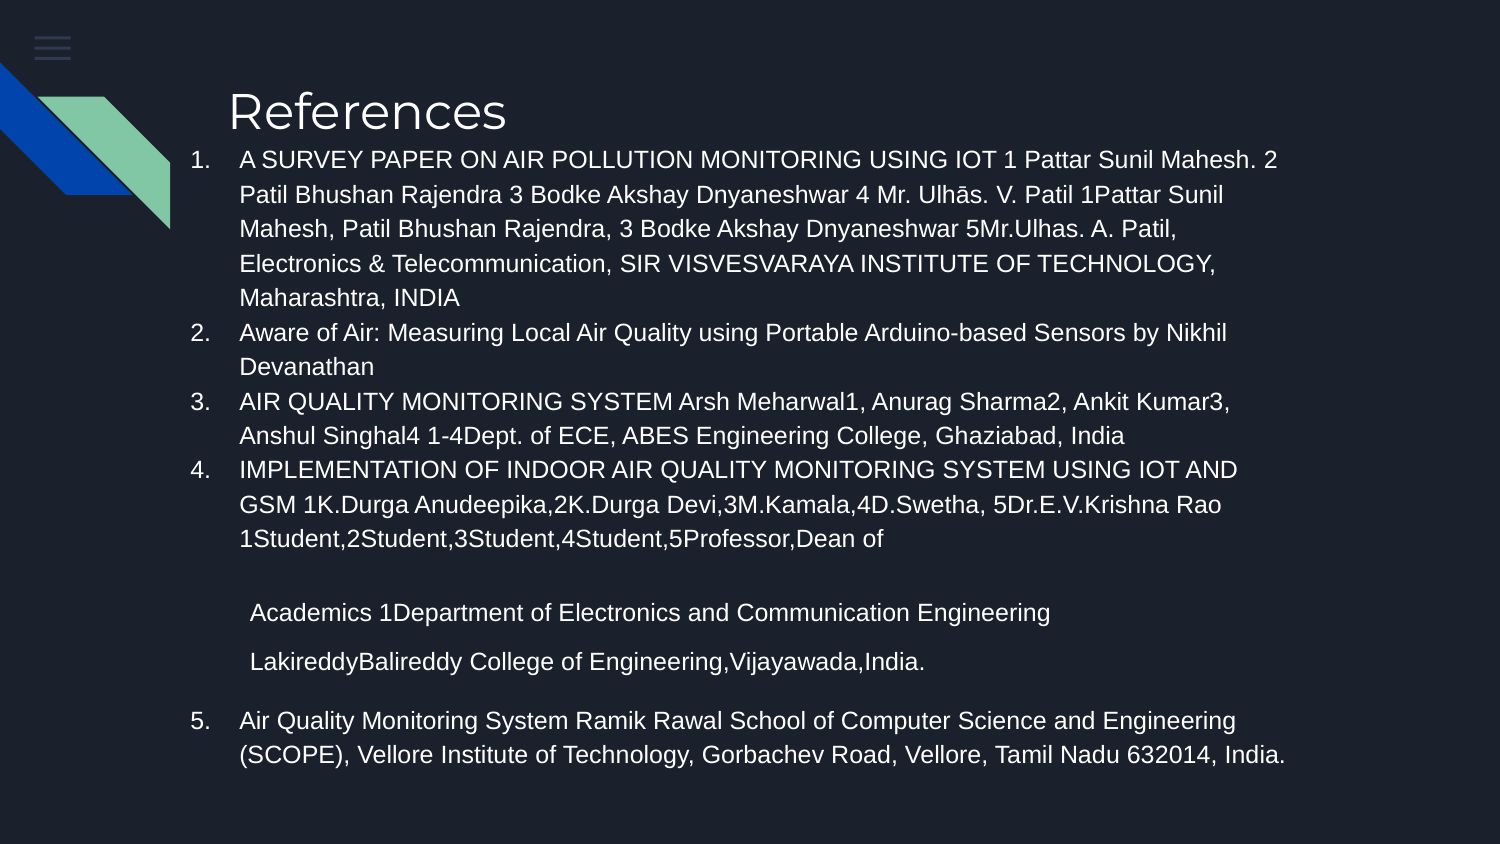

A SURVEY PAPER ON AIR POLLUTION MONITORING USING IOT 1 Pattar Sunil Mahesh. 2 Patil Bhushan Rajendra 3 Bodke Akshay Dnyaneshwar 4 Mr. Ulhās. V. Patil 1Pattar Sunil Mahesh, Patil Bhushan Rajendra, 3 Bodke Akshay Dnyaneshwar 5Mr.Ulhas. A. Patil, Electronics & Telecommunication, SIR VISVESVARAYA INSTITUTE OF TECHNOLOGY, Maharashtra, INDIA
Aware of Air: Measuring Local Air Quality using Portable Arduino-based Sensors by Nikhil Devanathan
AIR QUALITY MONITORING SYSTEM Arsh Meharwal1, Anurag Sharma2, Ankit Kumar3, Anshul Singhal4 1-4Dept. of ECE, ABES Engineering College, Ghaziabad, India
IMPLEMENTATION OF INDOOR AIR QUALITY MONITORING SYSTEM USING IOT AND GSM 1K.Durga Anudeepika,2K.Durga Devi,3M.Kamala,4D.Swetha, 5Dr.E.V.Krishna Rao 1Student,2Student,3Student,4Student,5Professor,Dean of
Academics 1Department of Electronics and Communication Engineering LakireddyBalireddy College of Engineering,Vijayawada,India.
Air Quality Monitoring System Ramik Rawal School of Computer Science and Engineering (SCOPE), Vellore Institute of Technology, Gorbachev Road, Vellore, Tamil Nadu 632014, India.

# References